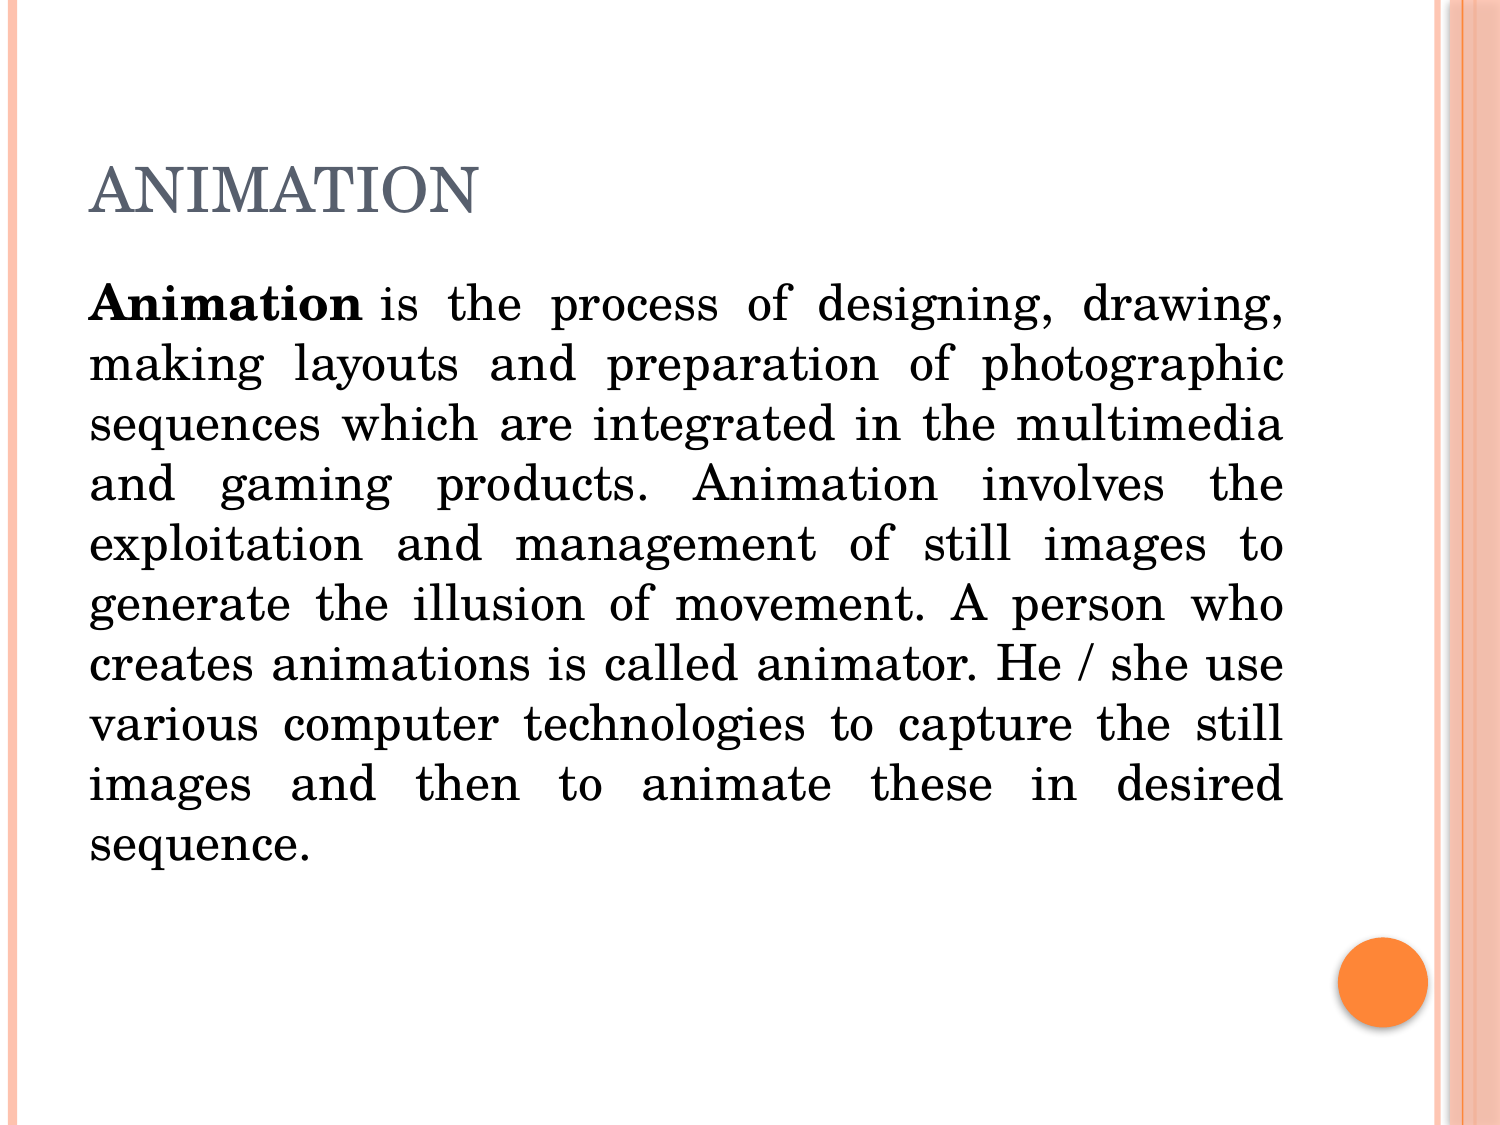

# animation
Animation is the process of designing, drawing, making layouts and preparation of photographic sequences which are integrated in the multimedia and gaming products. Animation involves the exploitation and management of still images to generate the illusion of movement. A person who creates animations is called animator. He / she use various computer technologies to capture the still images and then to animate these in desired sequence.